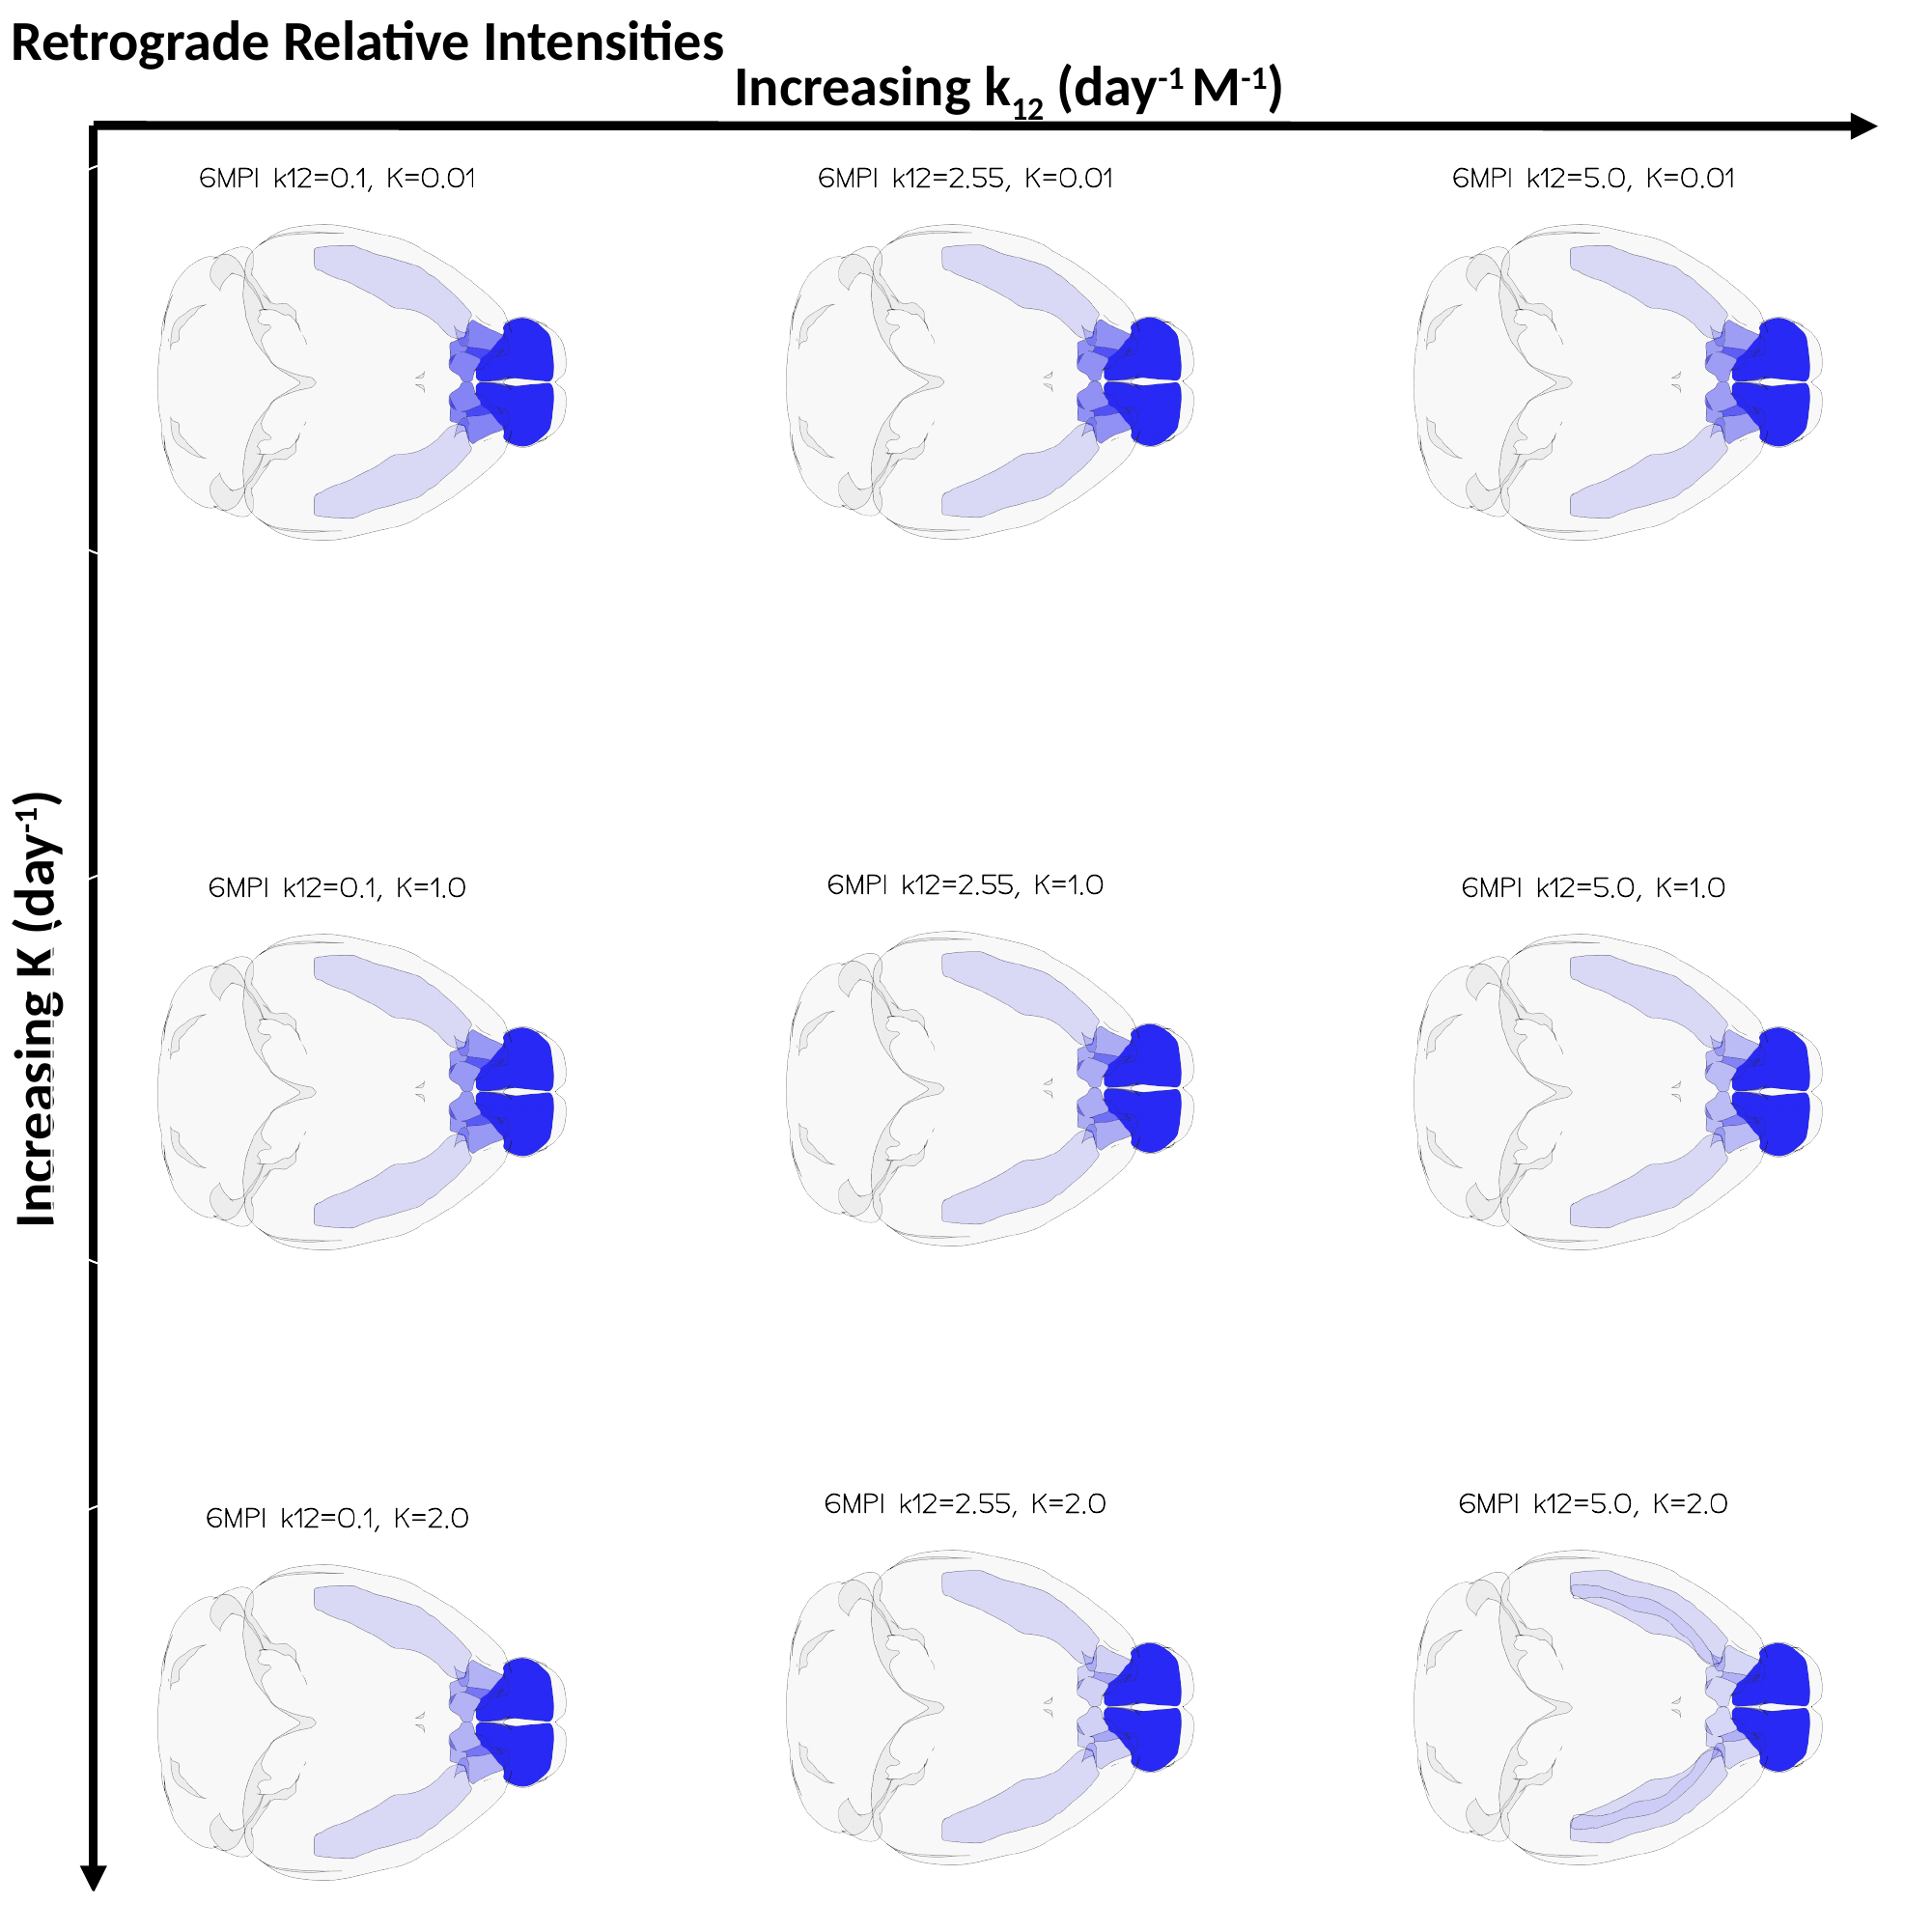

Retrograde Relative Intensities
Increasing k12 (day-1 M-1)

Increasing K (day-1)